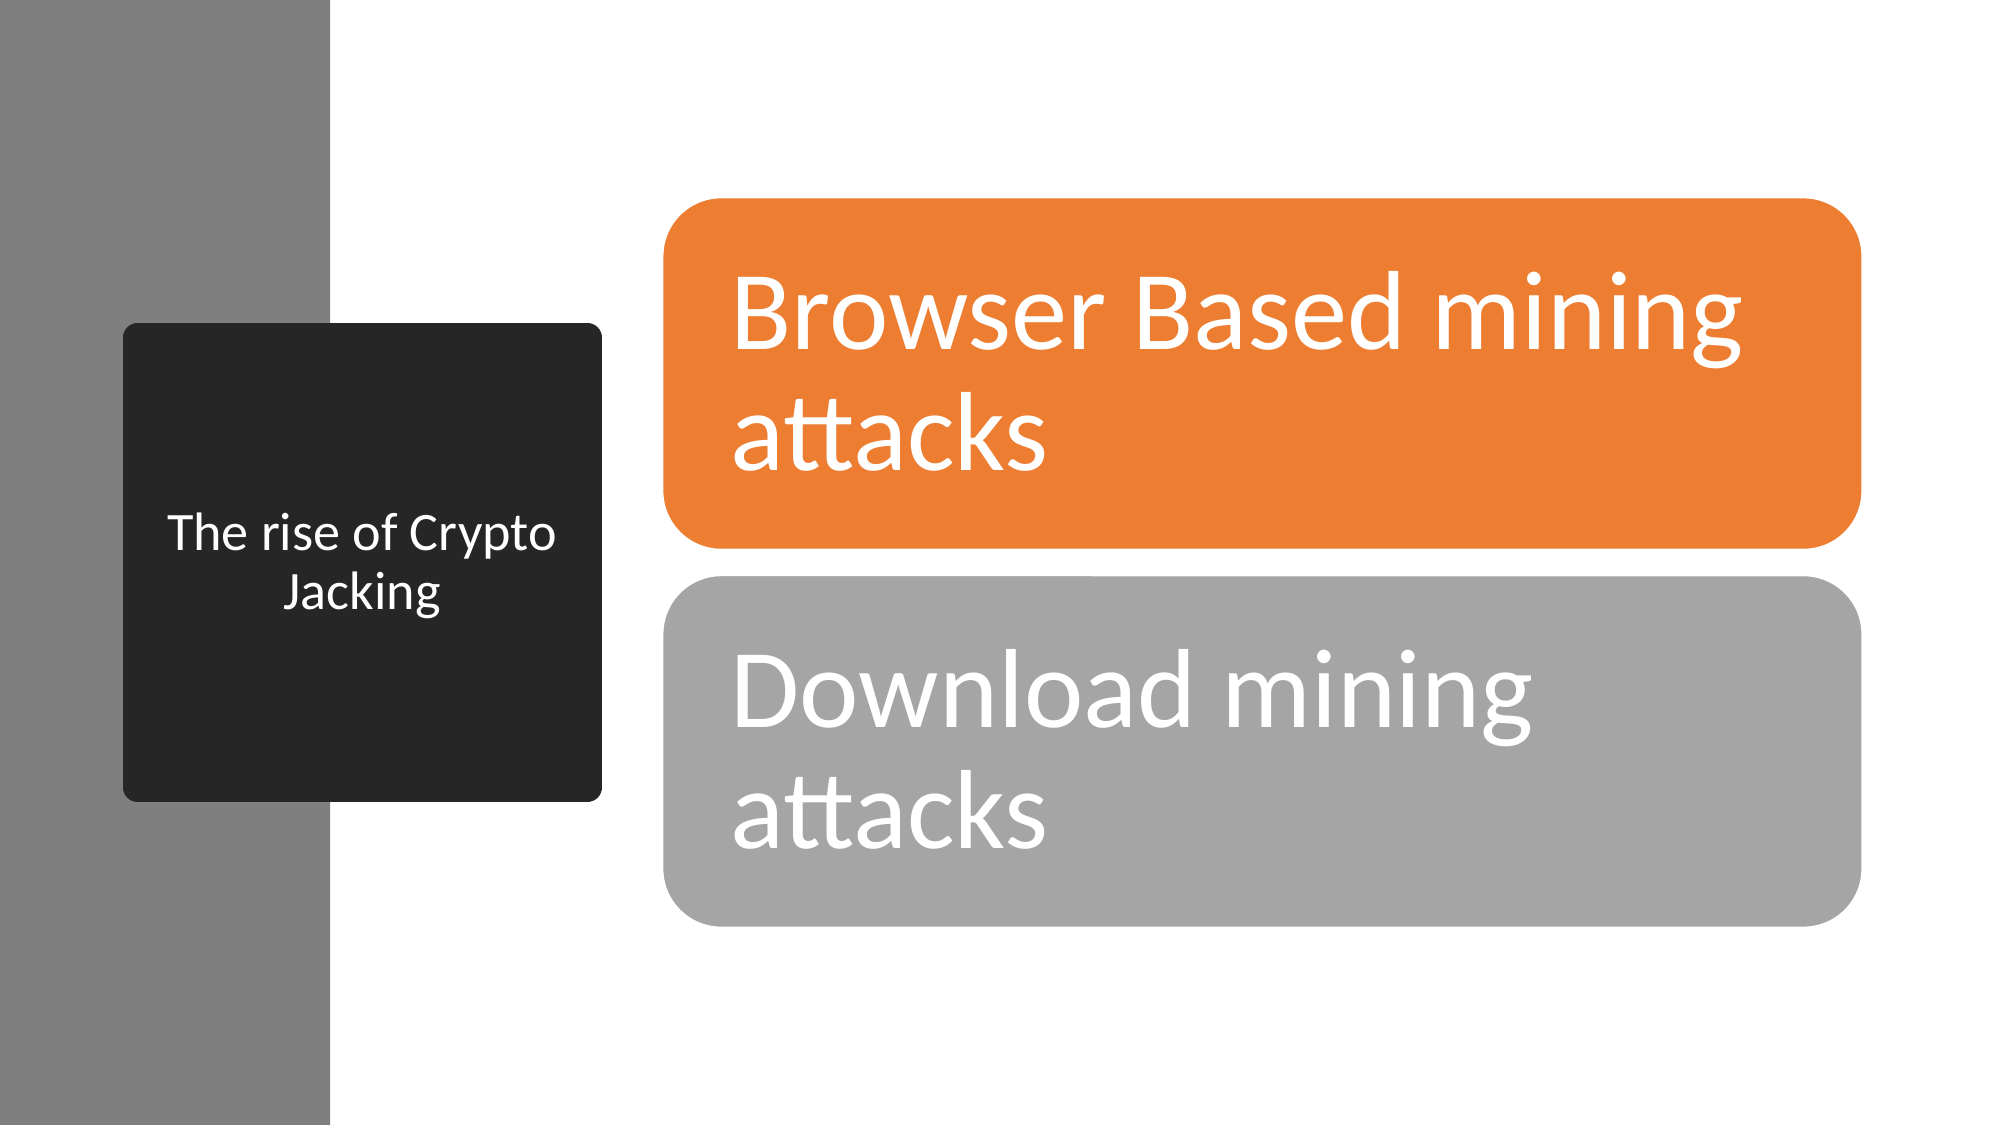

Browser Based mining attacks
Download mining attacks
# The rise of Crypto Jacking